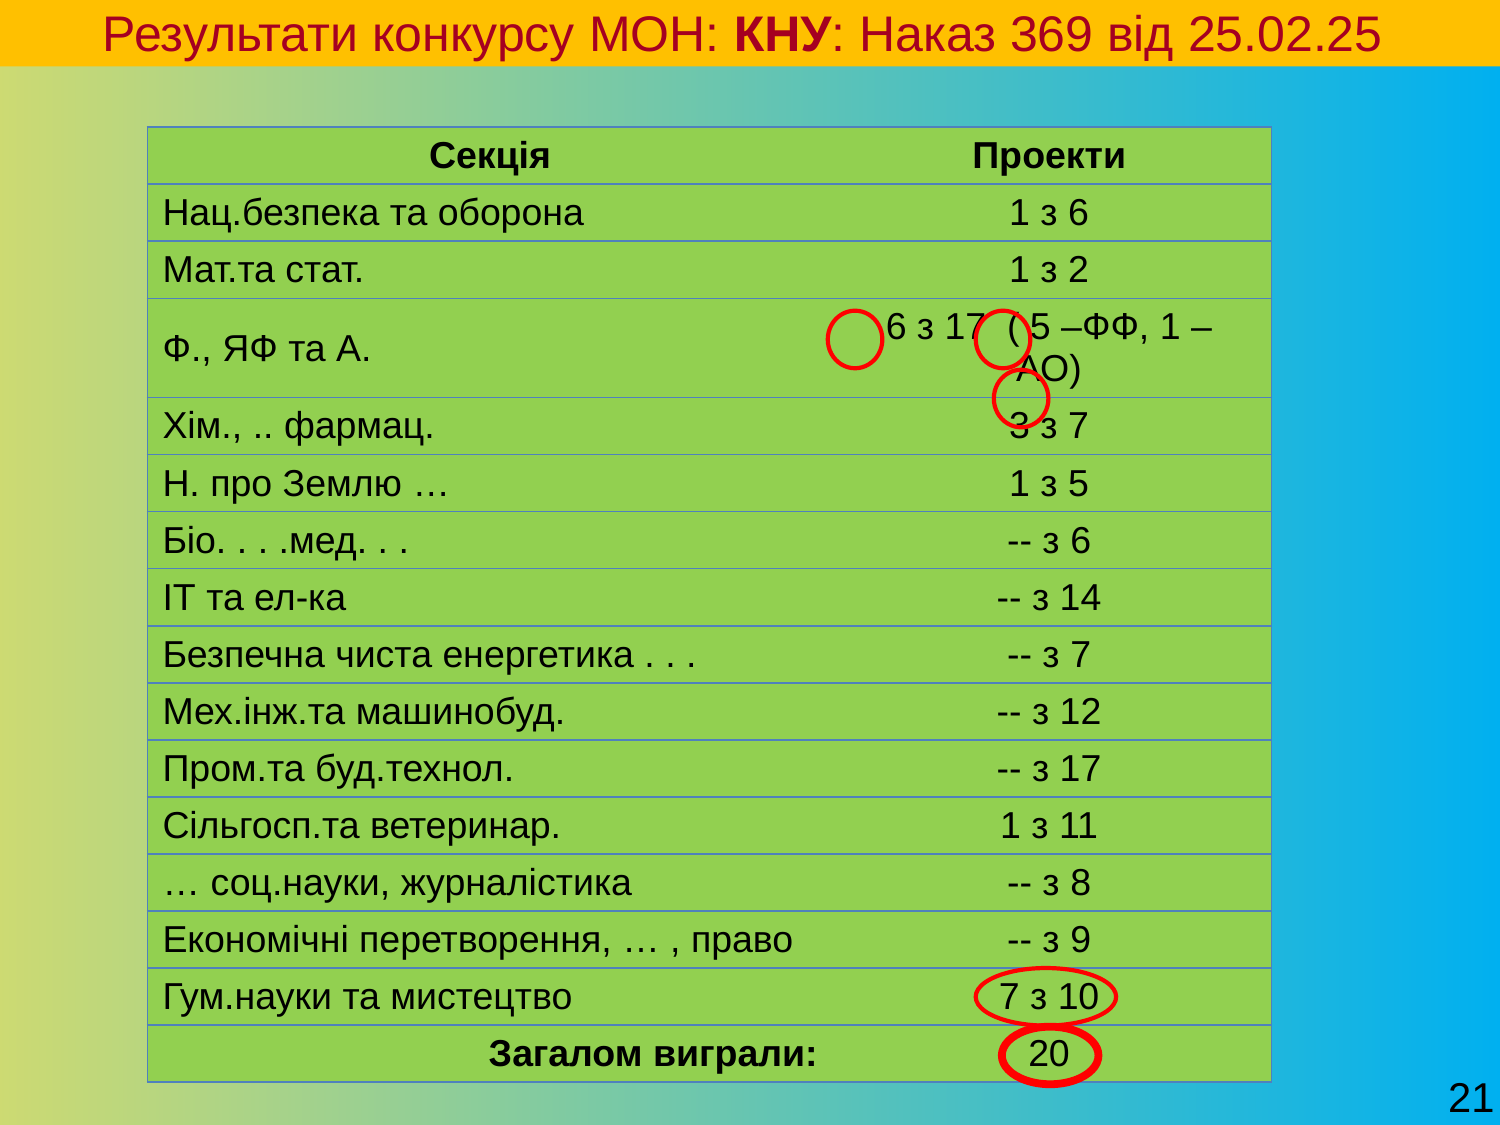

Результати конкурсу МОН: КНУ: Наказ 369 від 25.02.25
| Секція | Проекти |  |
| --- | --- | --- |
| Нац.безпека та оборона | 1 з 6 |  |
| Мат.та стат. | 1 з 2 |  |
| Ф., ЯФ та А. | 6 з 17 ( 5 –ФФ, 1 – АО) |  |
| Хім., .. фармац. | 3 з 7 |  |
| Н. про Землю … | 1 з 5 |  |
| Біо. . . .мед. . . | -- з 6 |  |
| ІТ та ел-ка | -- з 14 |  |
| Безпечна чиста енергетика . . . | -- з 7 |  |
| Мех.інж.та машинобуд. | -- з 12 |  |
| Пром.та буд.технол. | -- з 17 |  |
| Сільгосп.та ветеринар. | 1 з 11 |  |
| … соц.науки, журналістика | -- з 8 |  |
| Економічні перетворення, … , право | -- з 9 |  |
| Гум.науки та мистецтво | 7 з 10 |  |
| Загалом виграли: | 20 |  |

21